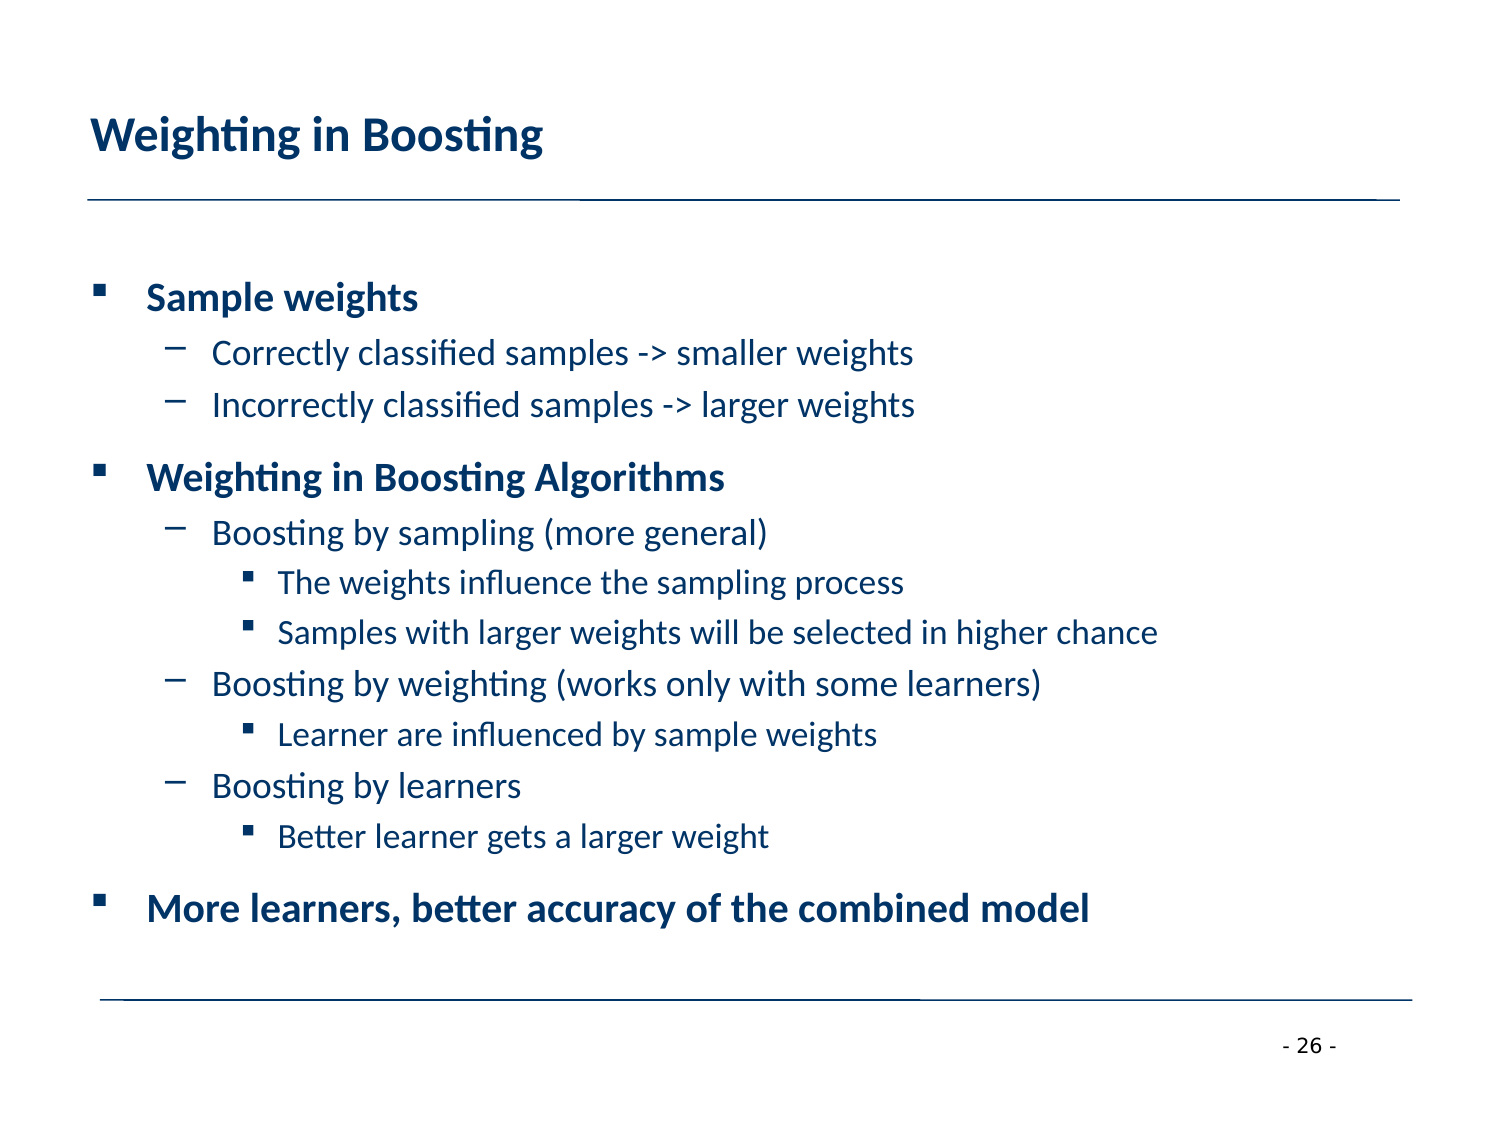

# Weighting in Boosting
Sample weights
Correctly classified samples -> smaller weights
Incorrectly classified samples -> larger weights
Weighting in Boosting Algorithms
Boosting by sampling (more general)
The weights influence the sampling process
Samples with larger weights will be selected in higher chance
Boosting by weighting (works only with some learners)
Learner are influenced by sample weights
Boosting by learners
Better learner gets a larger weight
More learners, better accuracy of the combined model